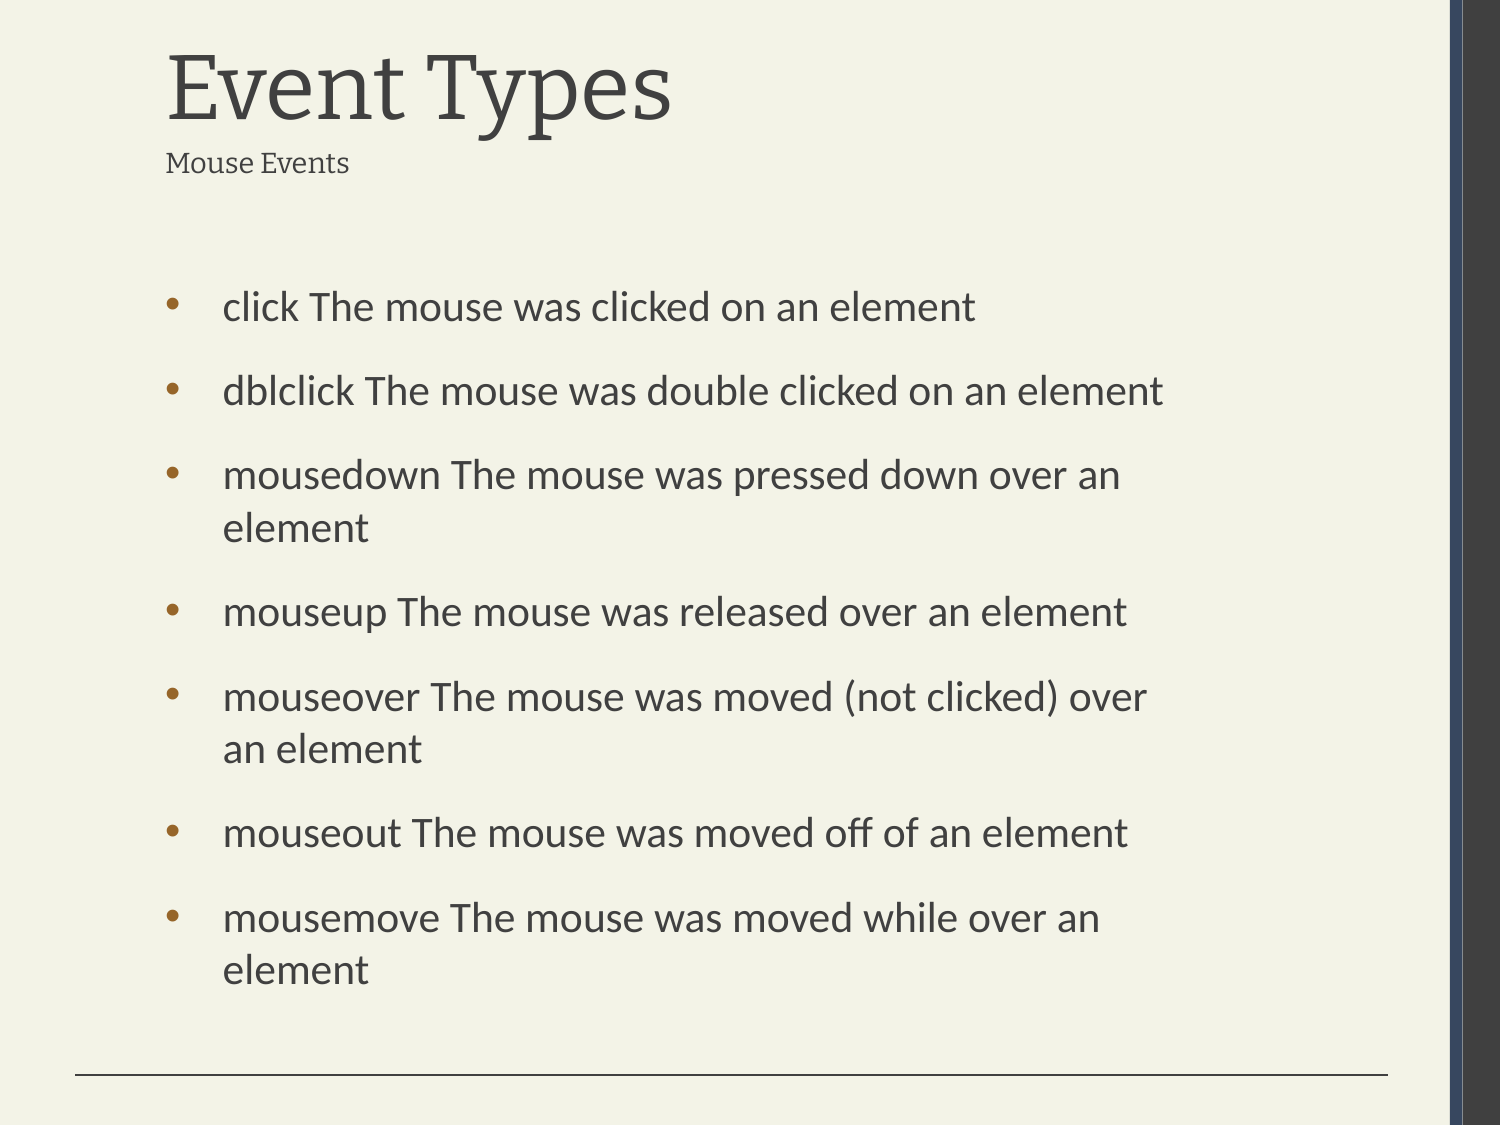

# Event Types
Mouse Events
click The mouse was clicked on an element
dblclick The mouse was double clicked on an element
mousedown The mouse was pressed down over an element
mouseup The mouse was released over an element
mouseover The mouse was moved (not clicked) over an element
mouseout The mouse was moved off of an element
mousemove The mouse was moved while over an element